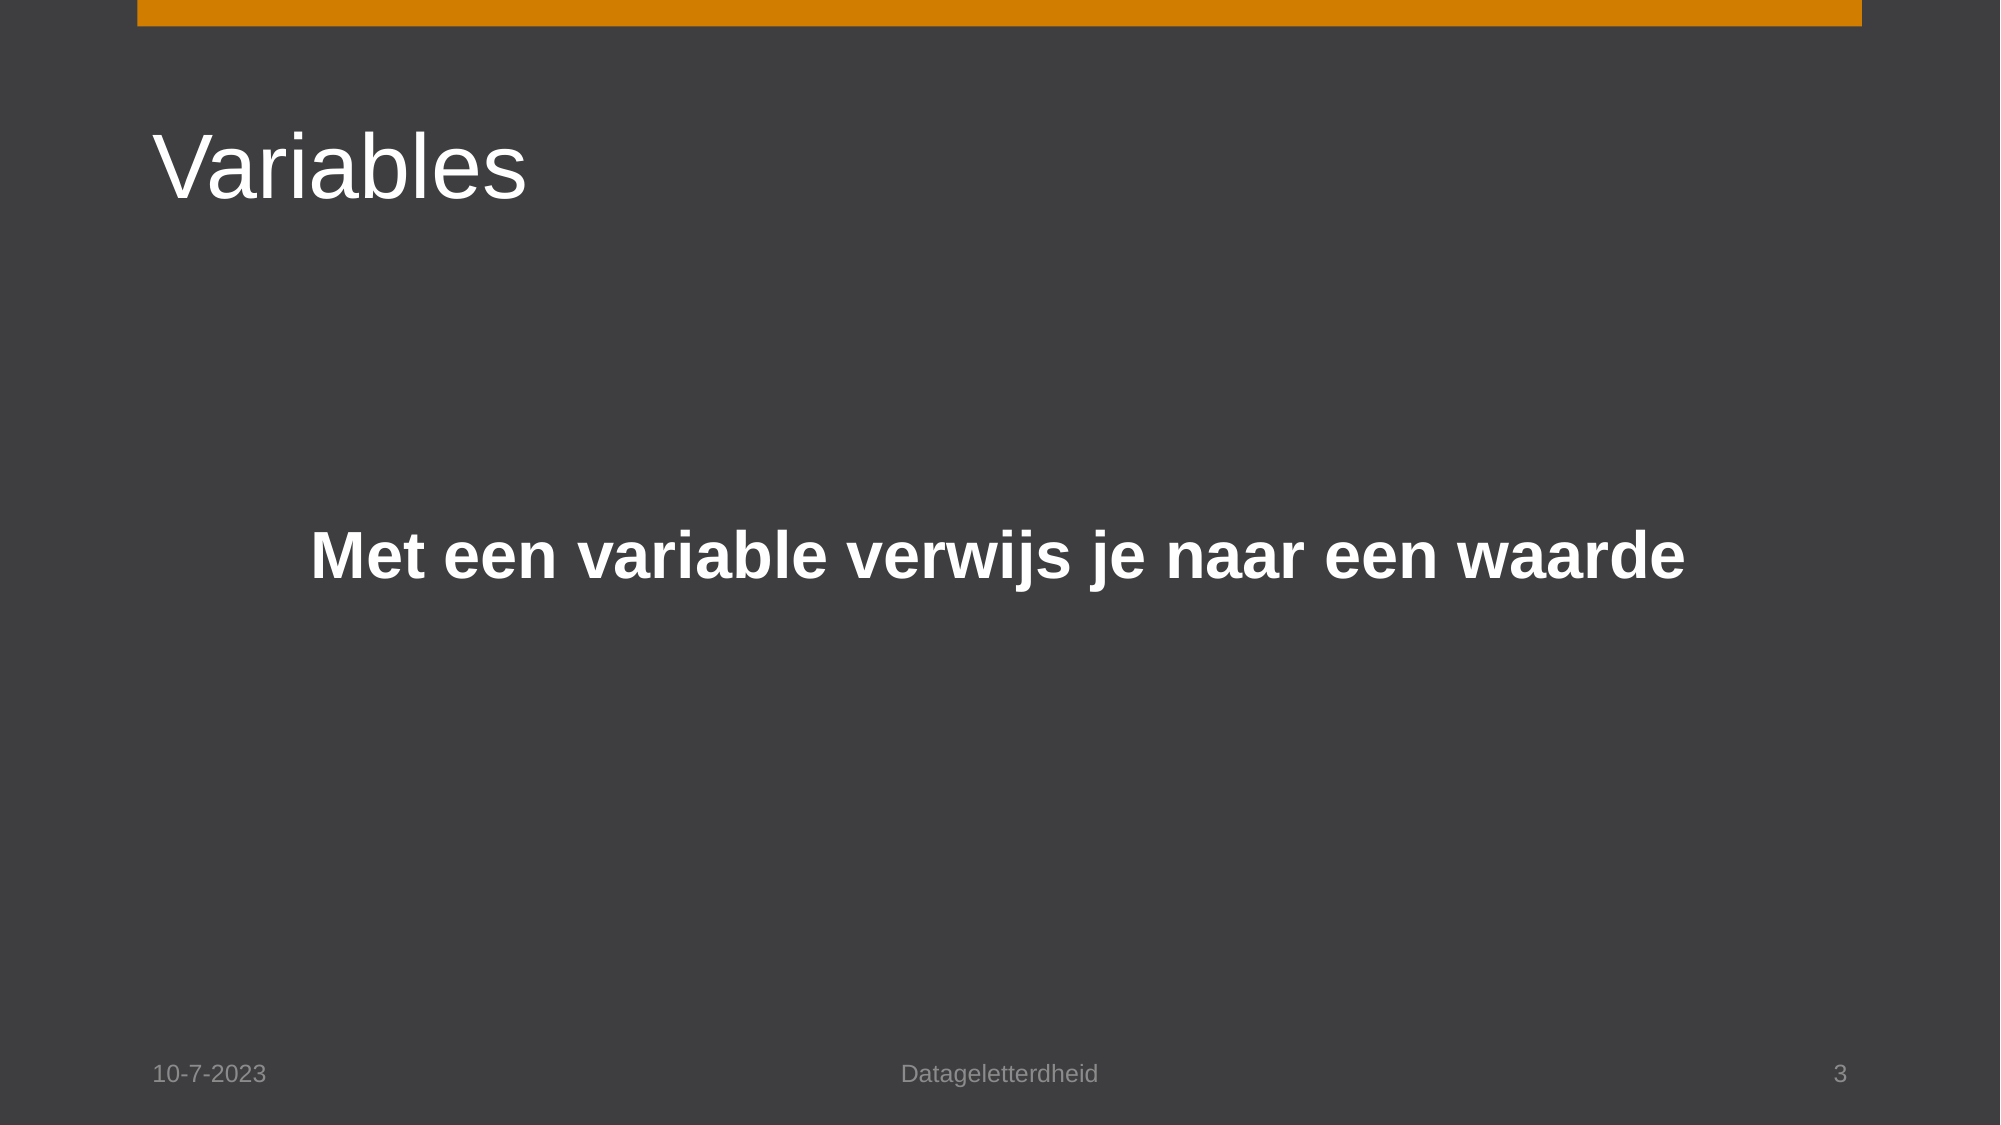

# Variables
Met een variable verwijs je naar een waarde
10-7-2023
Datageletterdheid
3